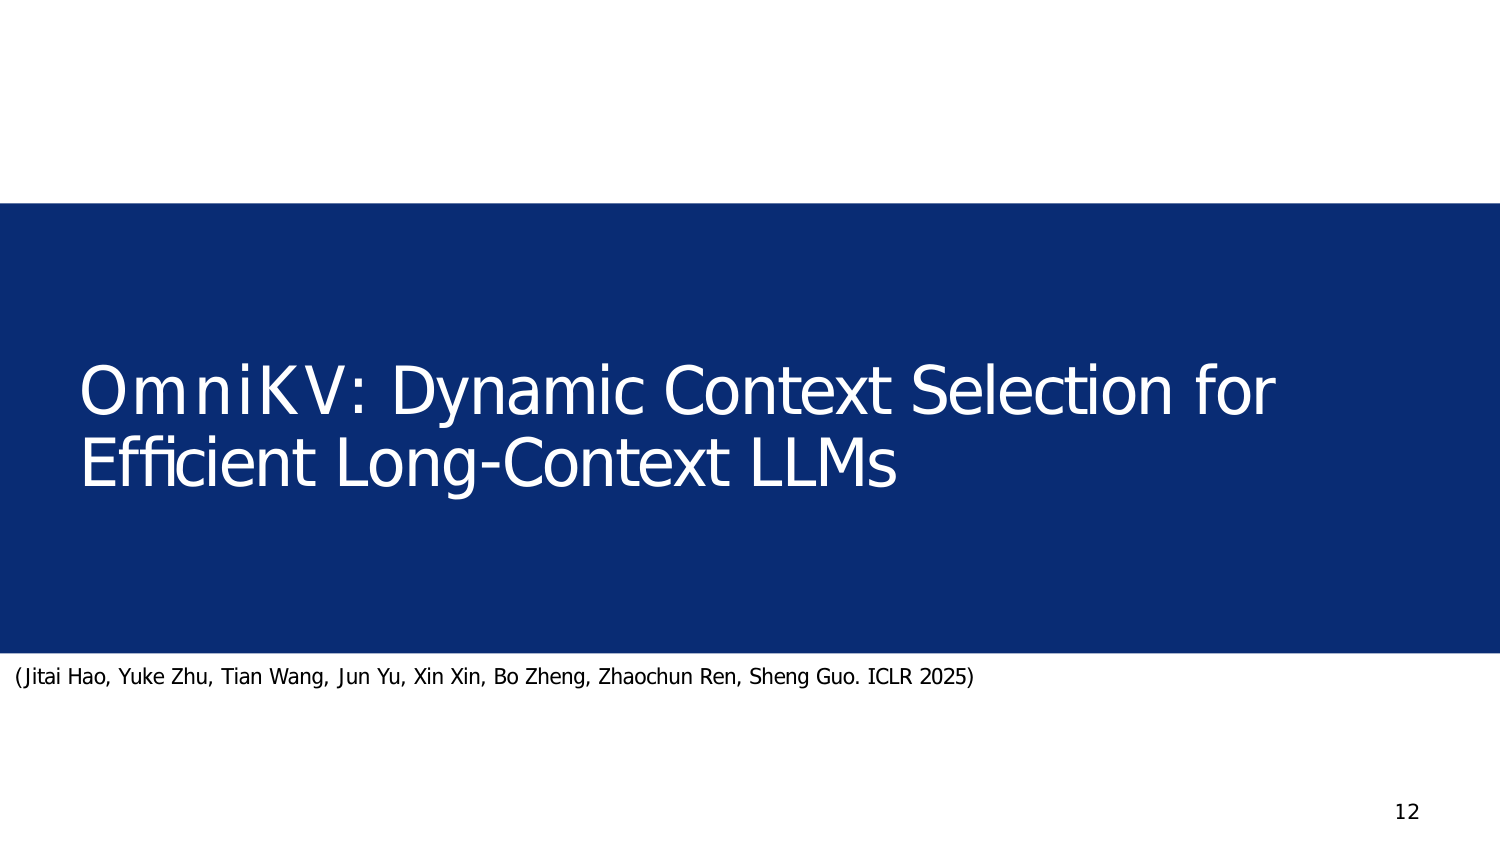

OmniKV: Dynamic Context Selection for Efficient Long-Context LLMs
(Jitai Hao, Yuke Zhu, Tian Wang, Jun Yu, Xin Xin, Bo Zheng, Zhaochun Ren, Sheng Guo. ICLR 2025)